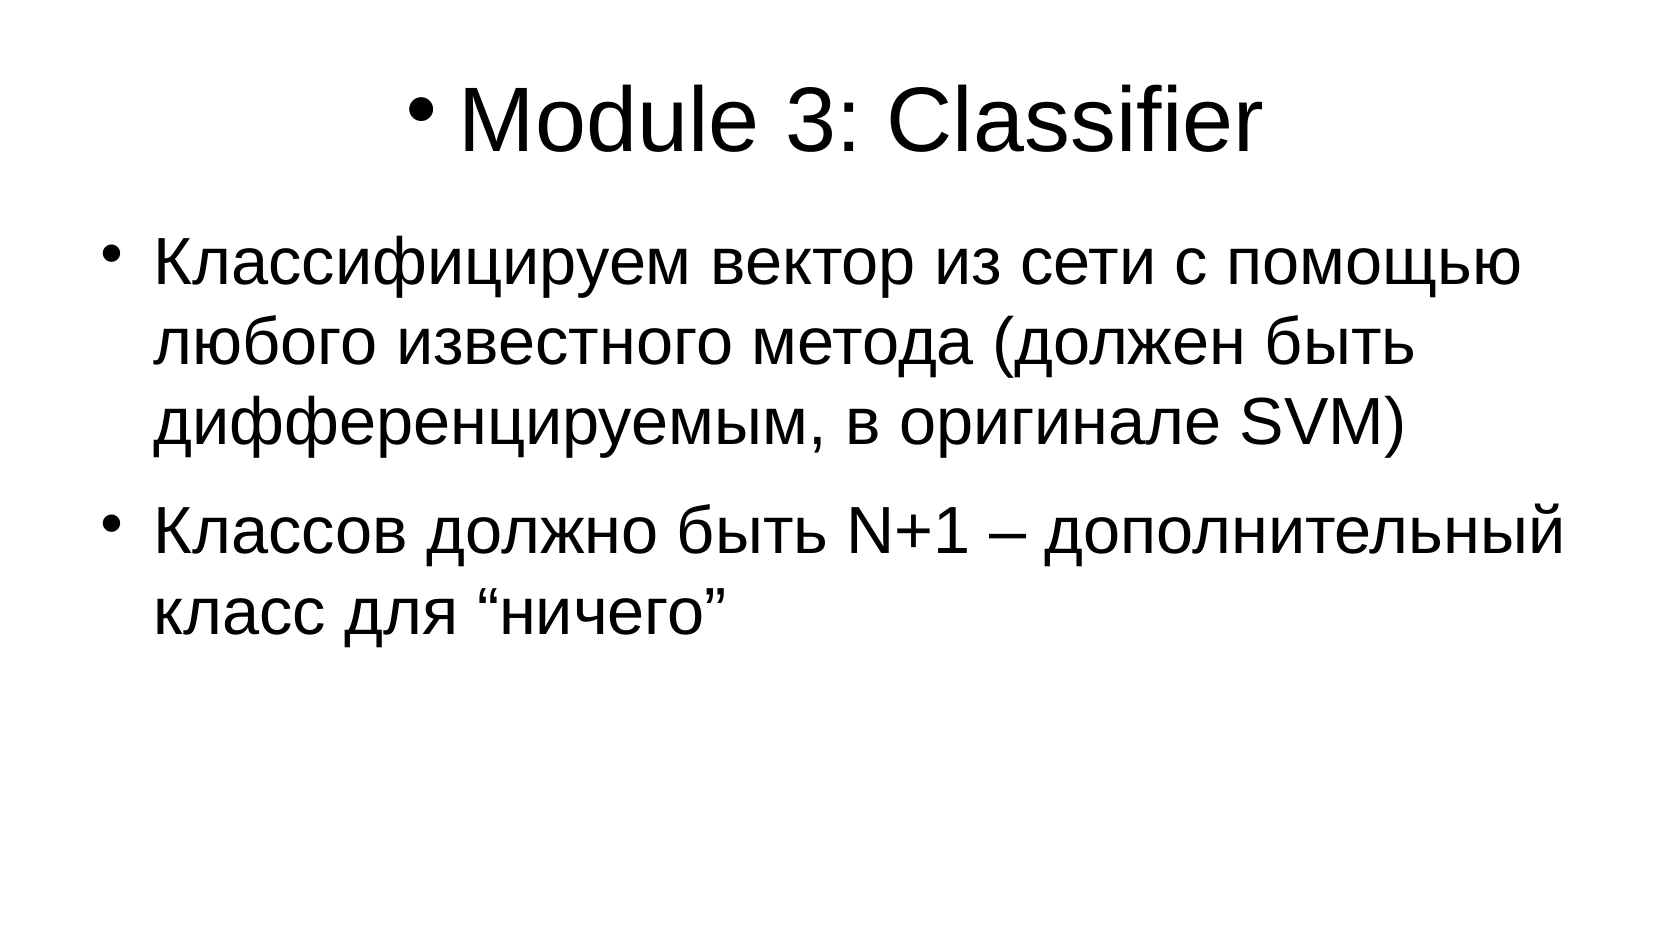

Module 3: Classifier
Классифицируем вектор из сети с помощью любого известного метода (должен быть дифференцируемым, в оригинале SVM)
Классов должно быть N+1 – дополнительный класс для “ничего”